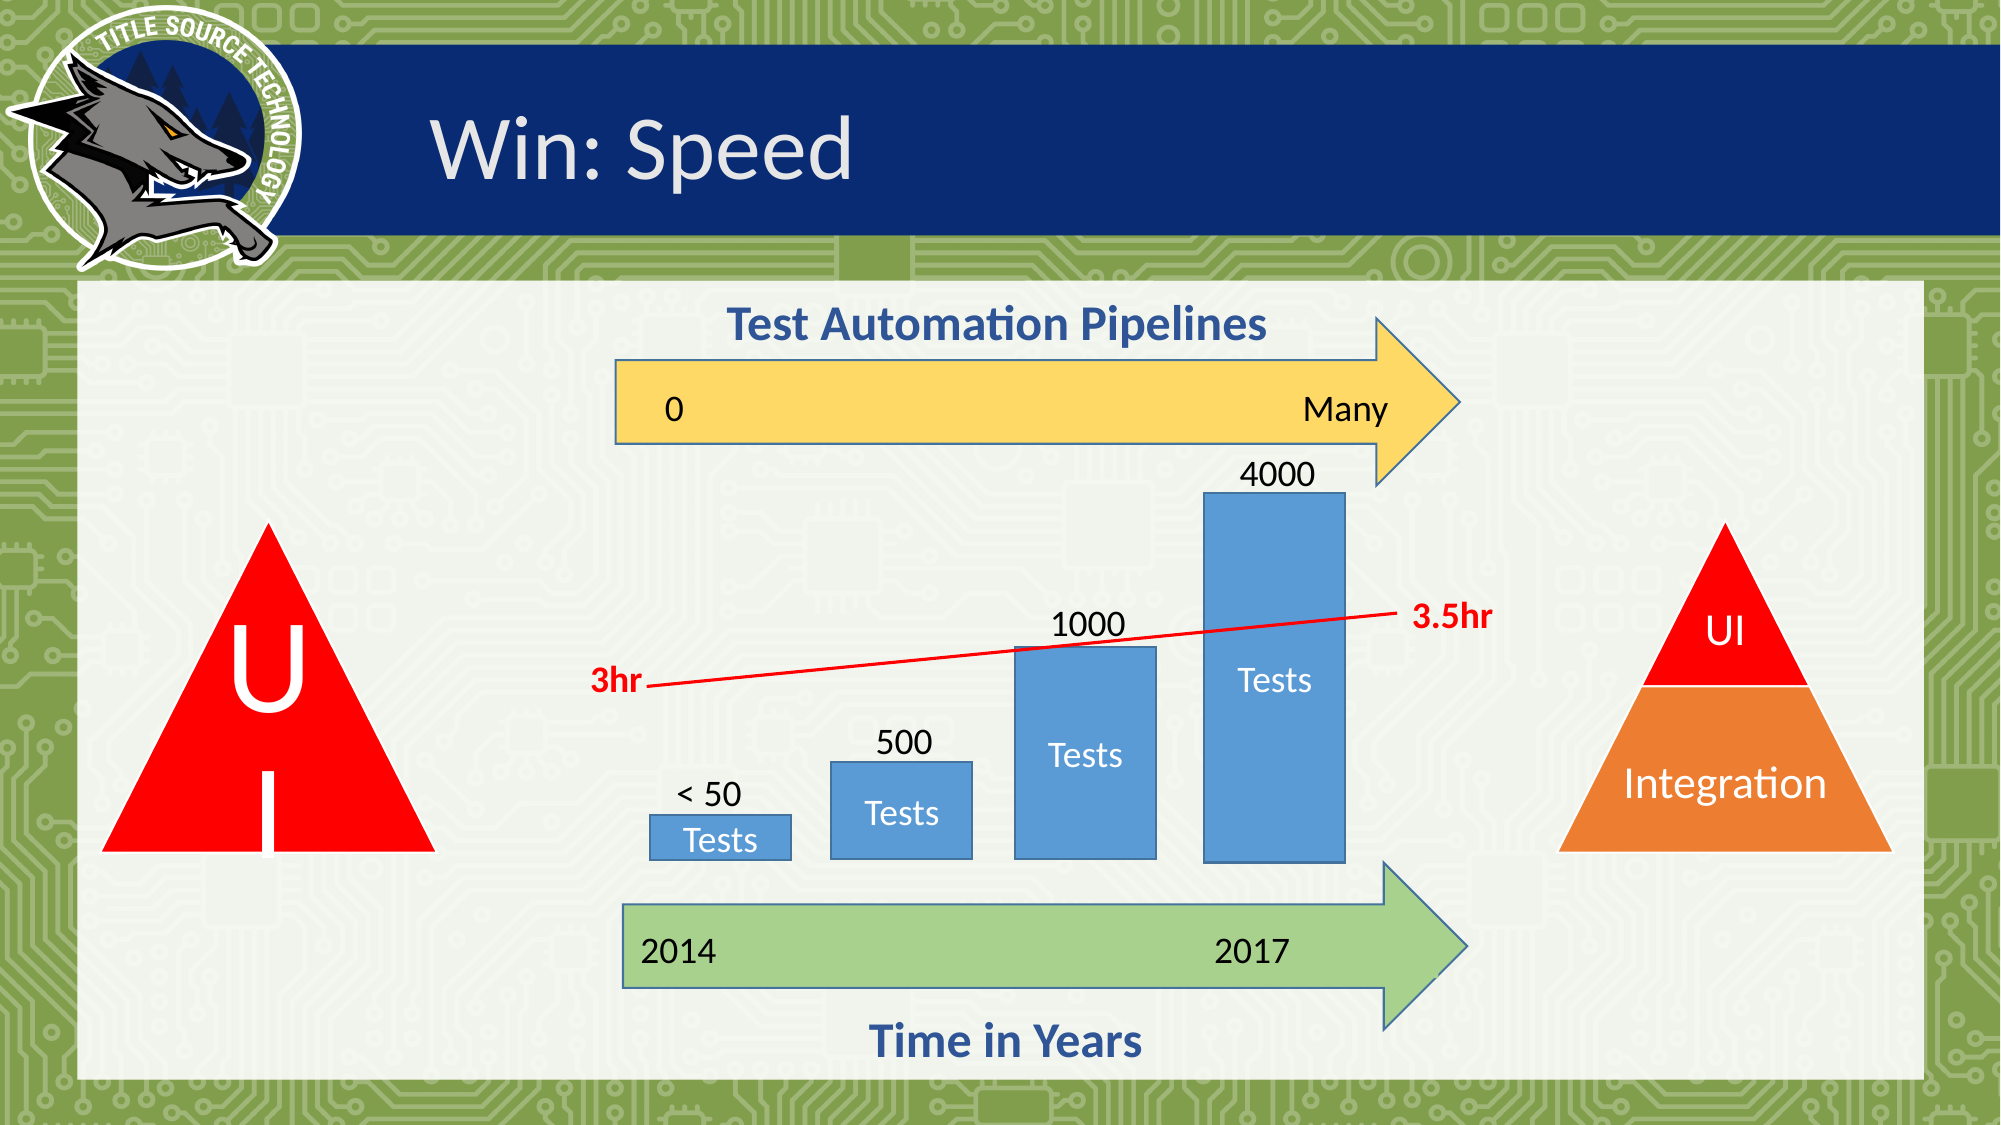

# Win: Speed
Test Automation Pipelines

Many
0
4000
Tests
UI
UI
Integration
3.5hr
3hr
1000
Tests
500
Tests
< 50
Tests

2014
2017
Time in Years